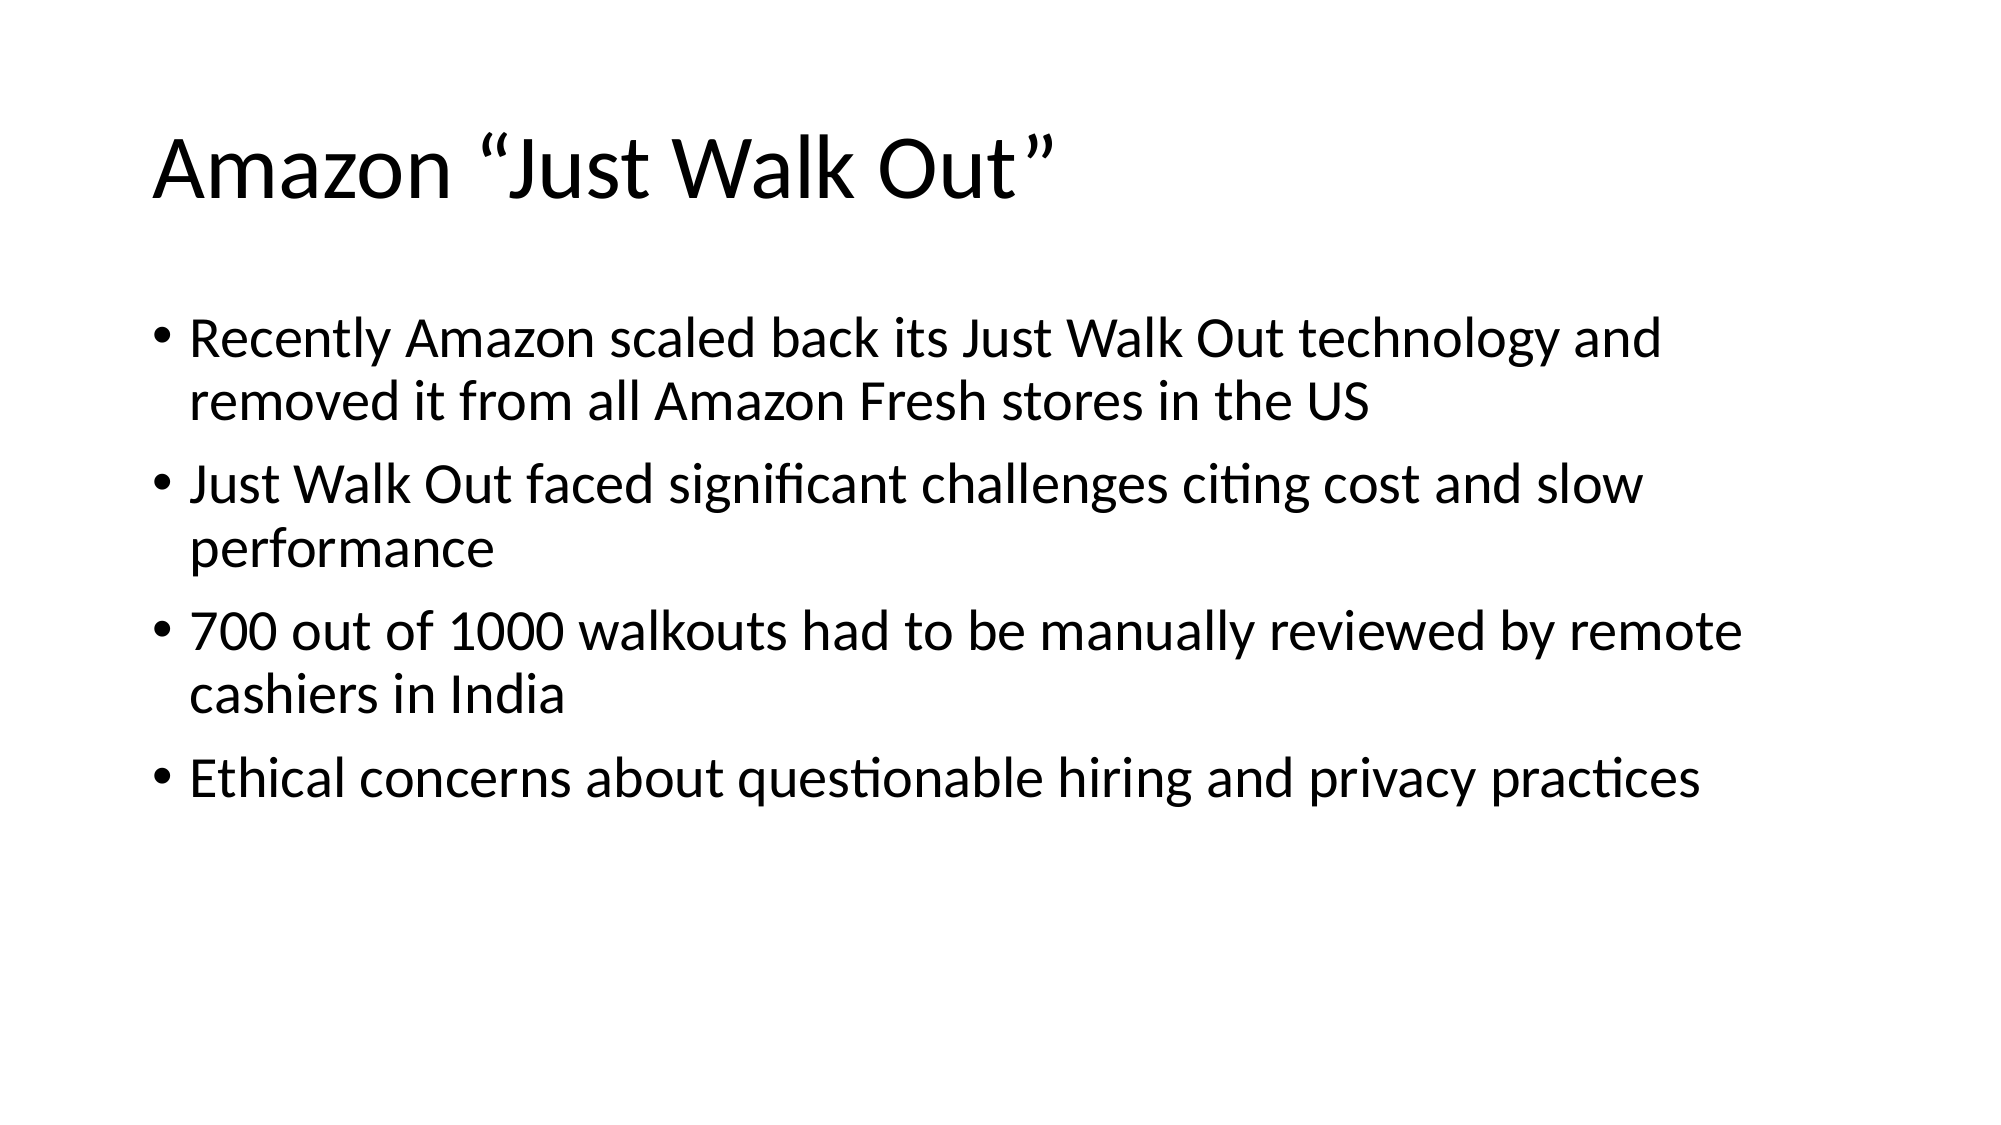

# Amazon “Just Walk Out”
Recently Amazon scaled back its Just Walk Out technology and removed it from all Amazon Fresh stores in the US
Just Walk Out faced significant challenges citing cost and slow performance
700 out of 1000 walkouts had to be manually reviewed by remote cashiers in India
Ethical concerns about questionable hiring and privacy practices